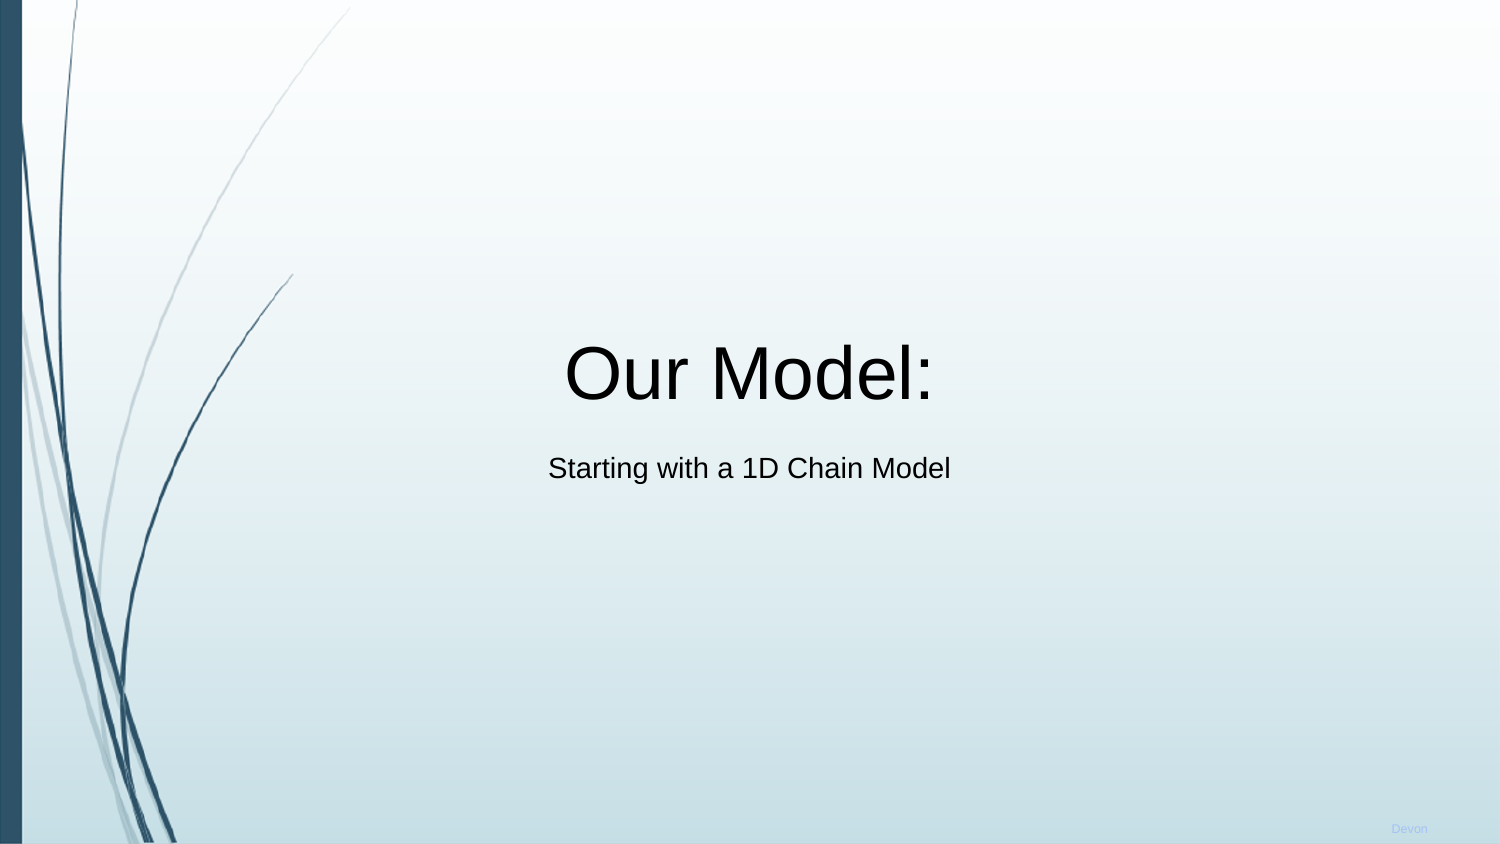

# Our Model:

Starting with a 1D Chain Model

Devon